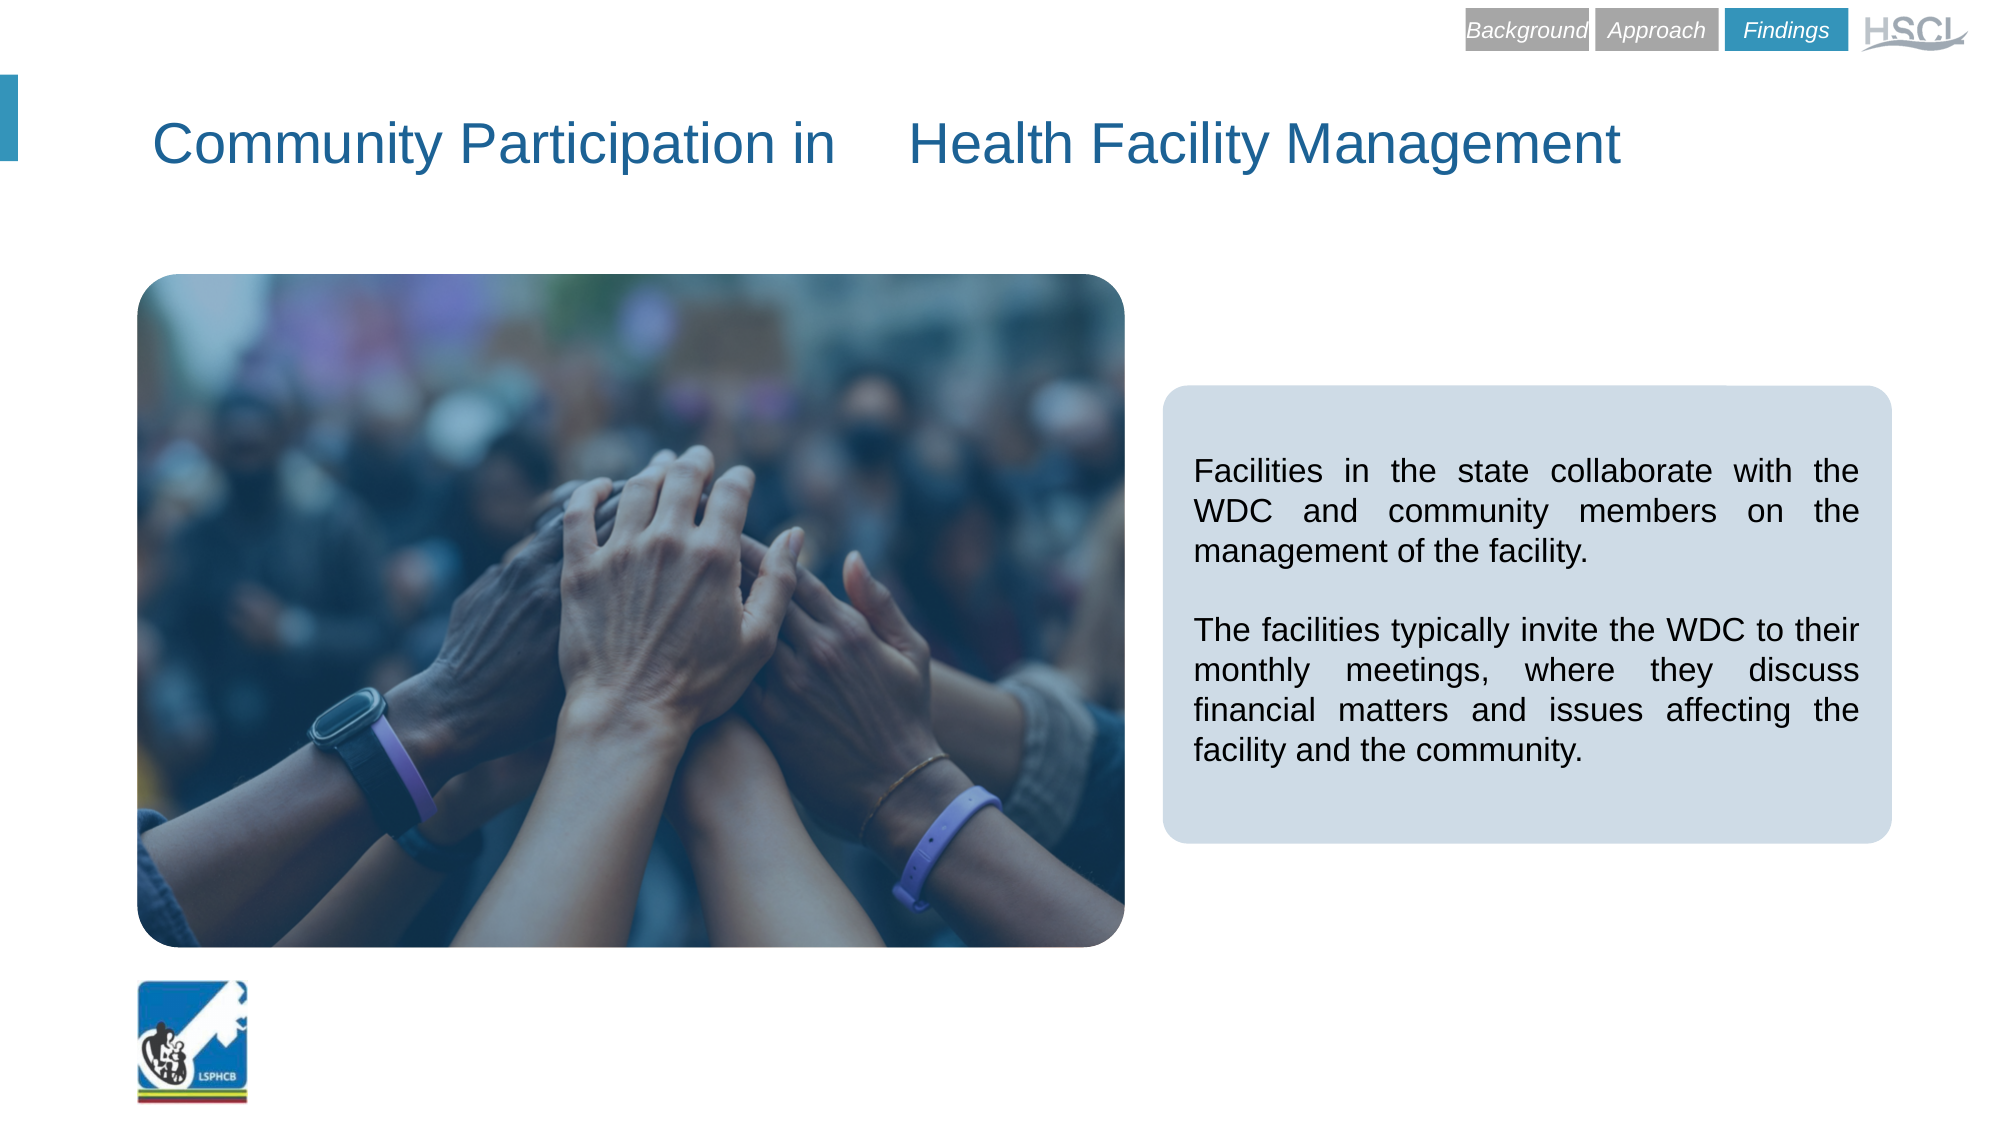

Background
Approach
Findings
# Community Participation in 	Health Facility Management

Facilities in the state collaborate with the WDC and community members on the management of the facility.

The facilities typically invite the WDC to their monthly meetings, where they discuss financial matters and issues affecting the facility and the community.